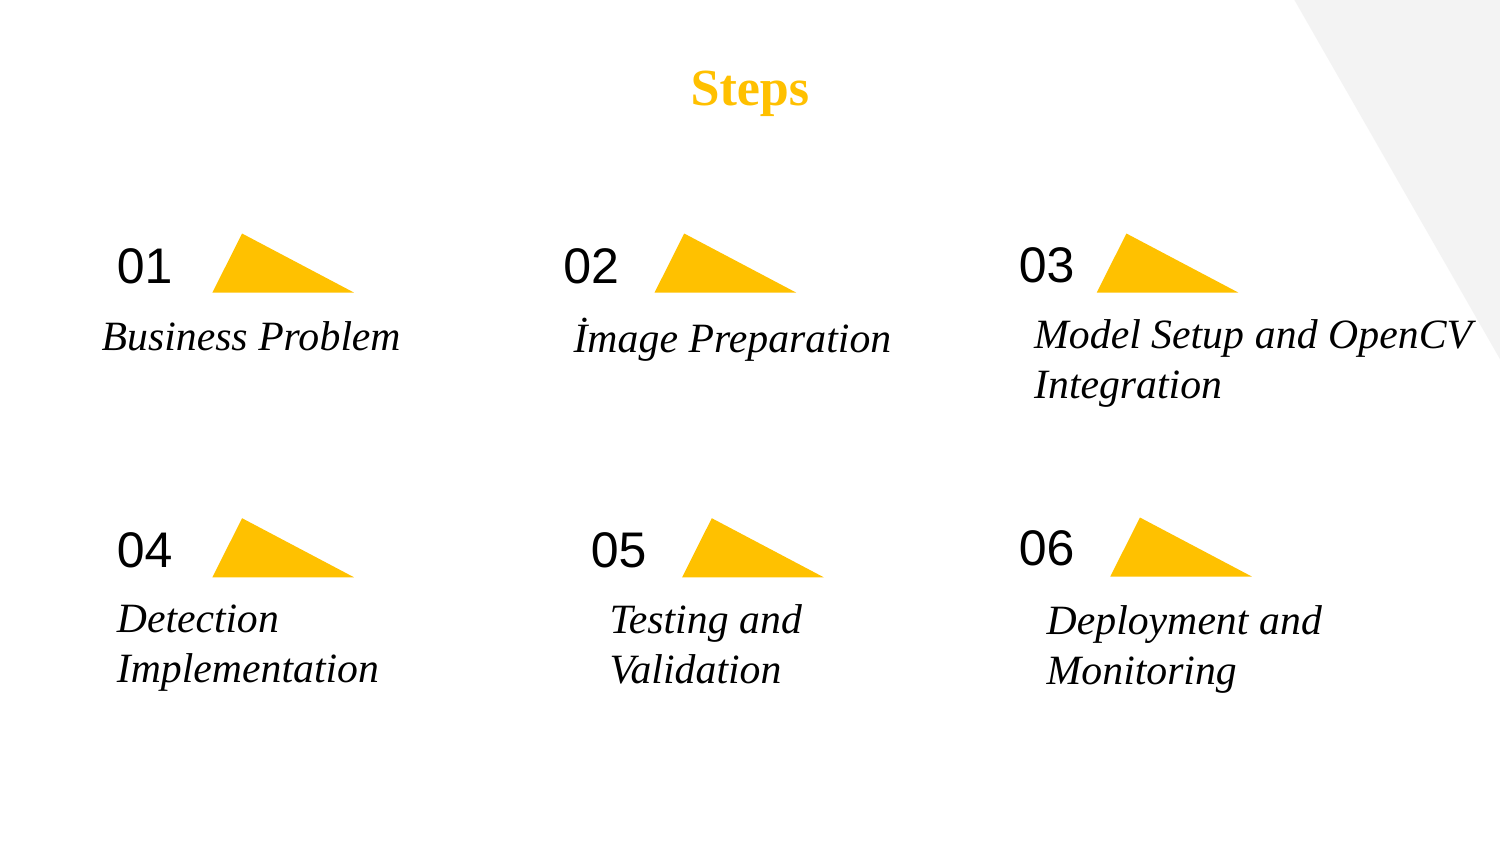

Steps
03

02

# 01
Model Setup and OpenCV Integration

Business Problem
İmage Preparation
06
05

04

Detection Implementation

Testing and Validation
Deployment and Monitoring